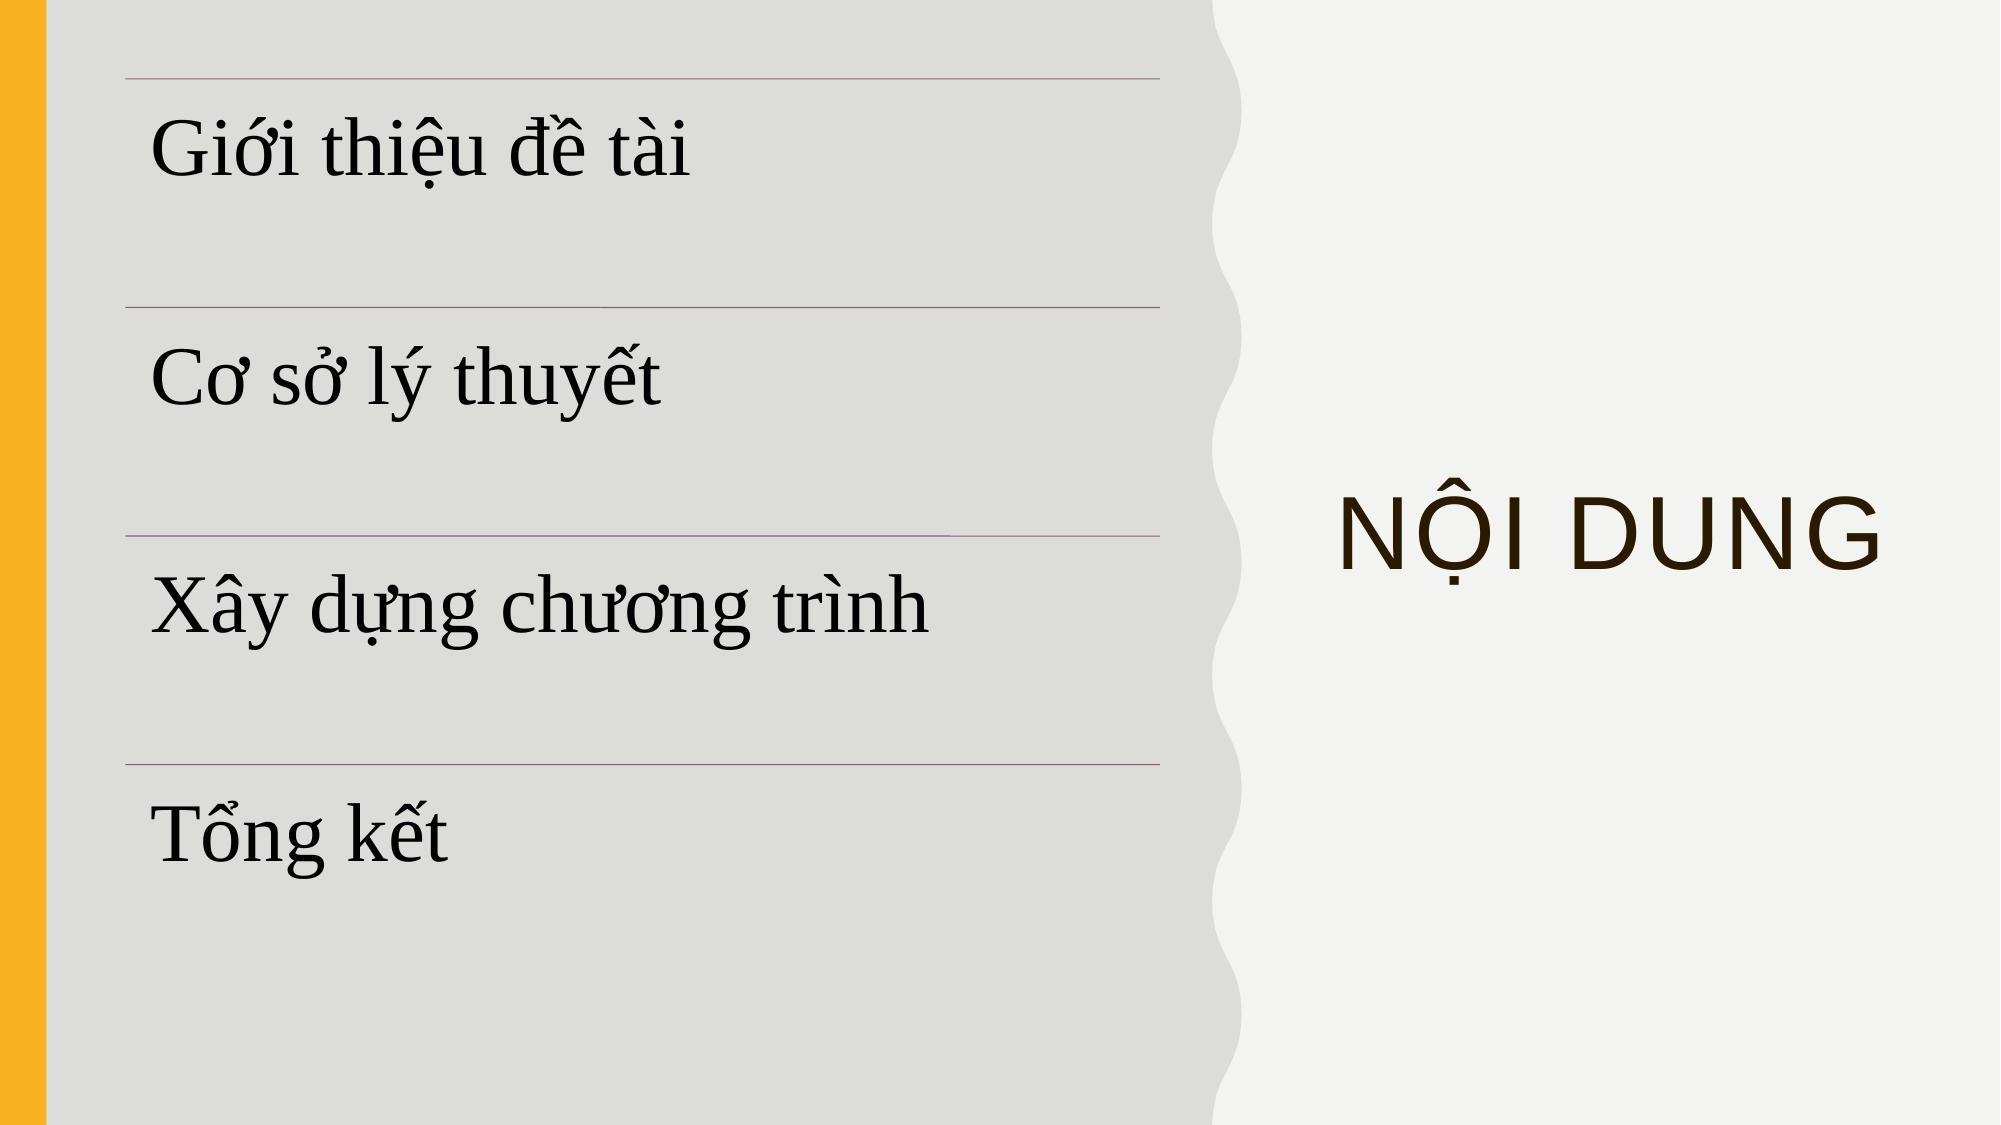

Giới thiệu đề tài
Cơ sở lý thuyết
Xây dựng chương trình
Tổng kết
# Nội dung